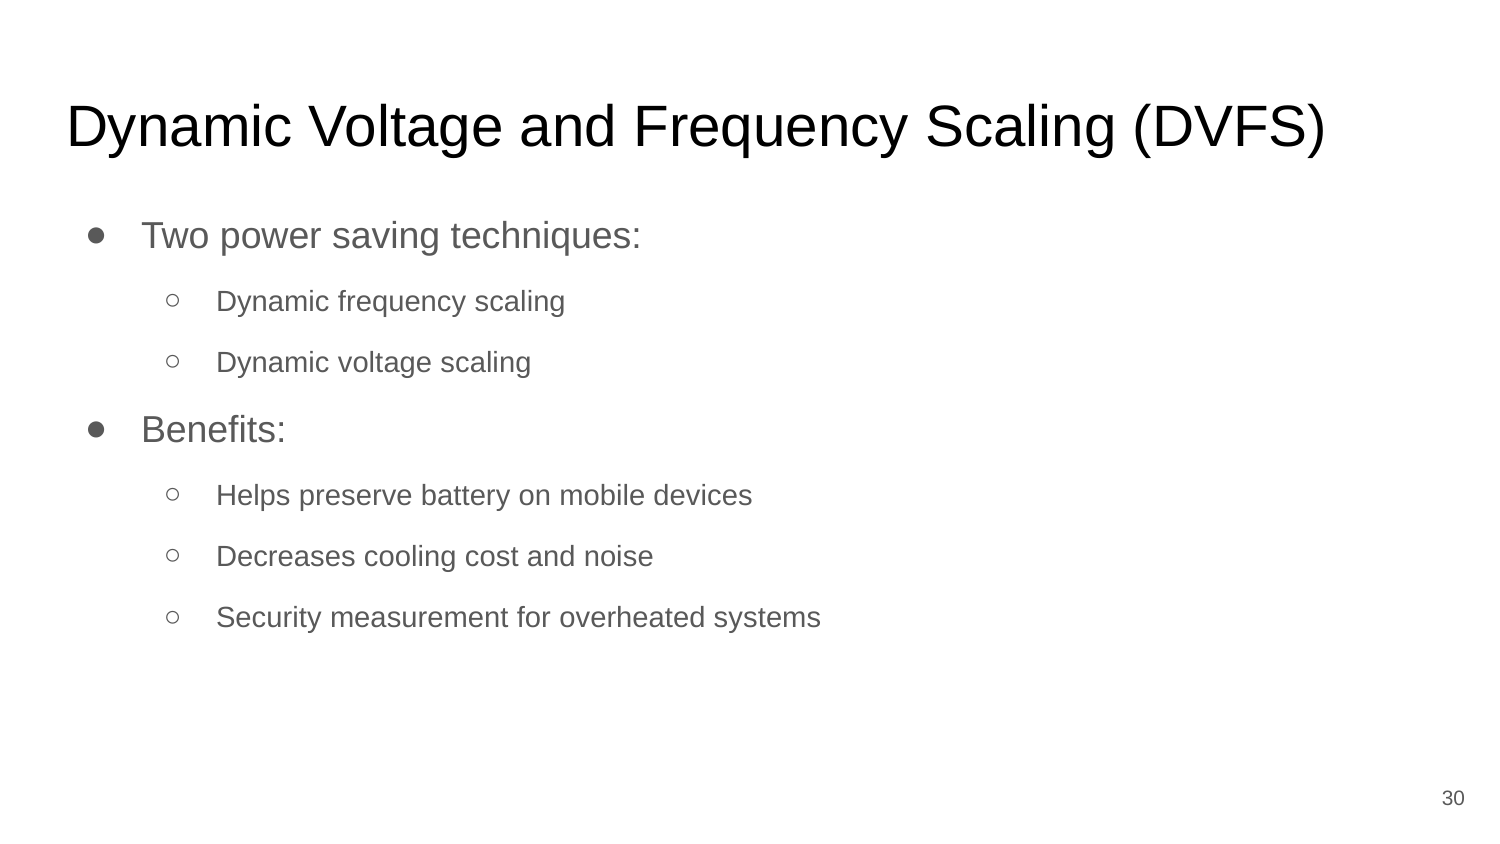

# Dynamic Voltage and Frequency Scaling (DVFS)
Two power saving techniques:
Dynamic frequency scaling
Dynamic voltage scaling
Benefits:
Helps preserve battery on mobile devices
Decreases cooling cost and noise
Security measurement for overheated systems
30